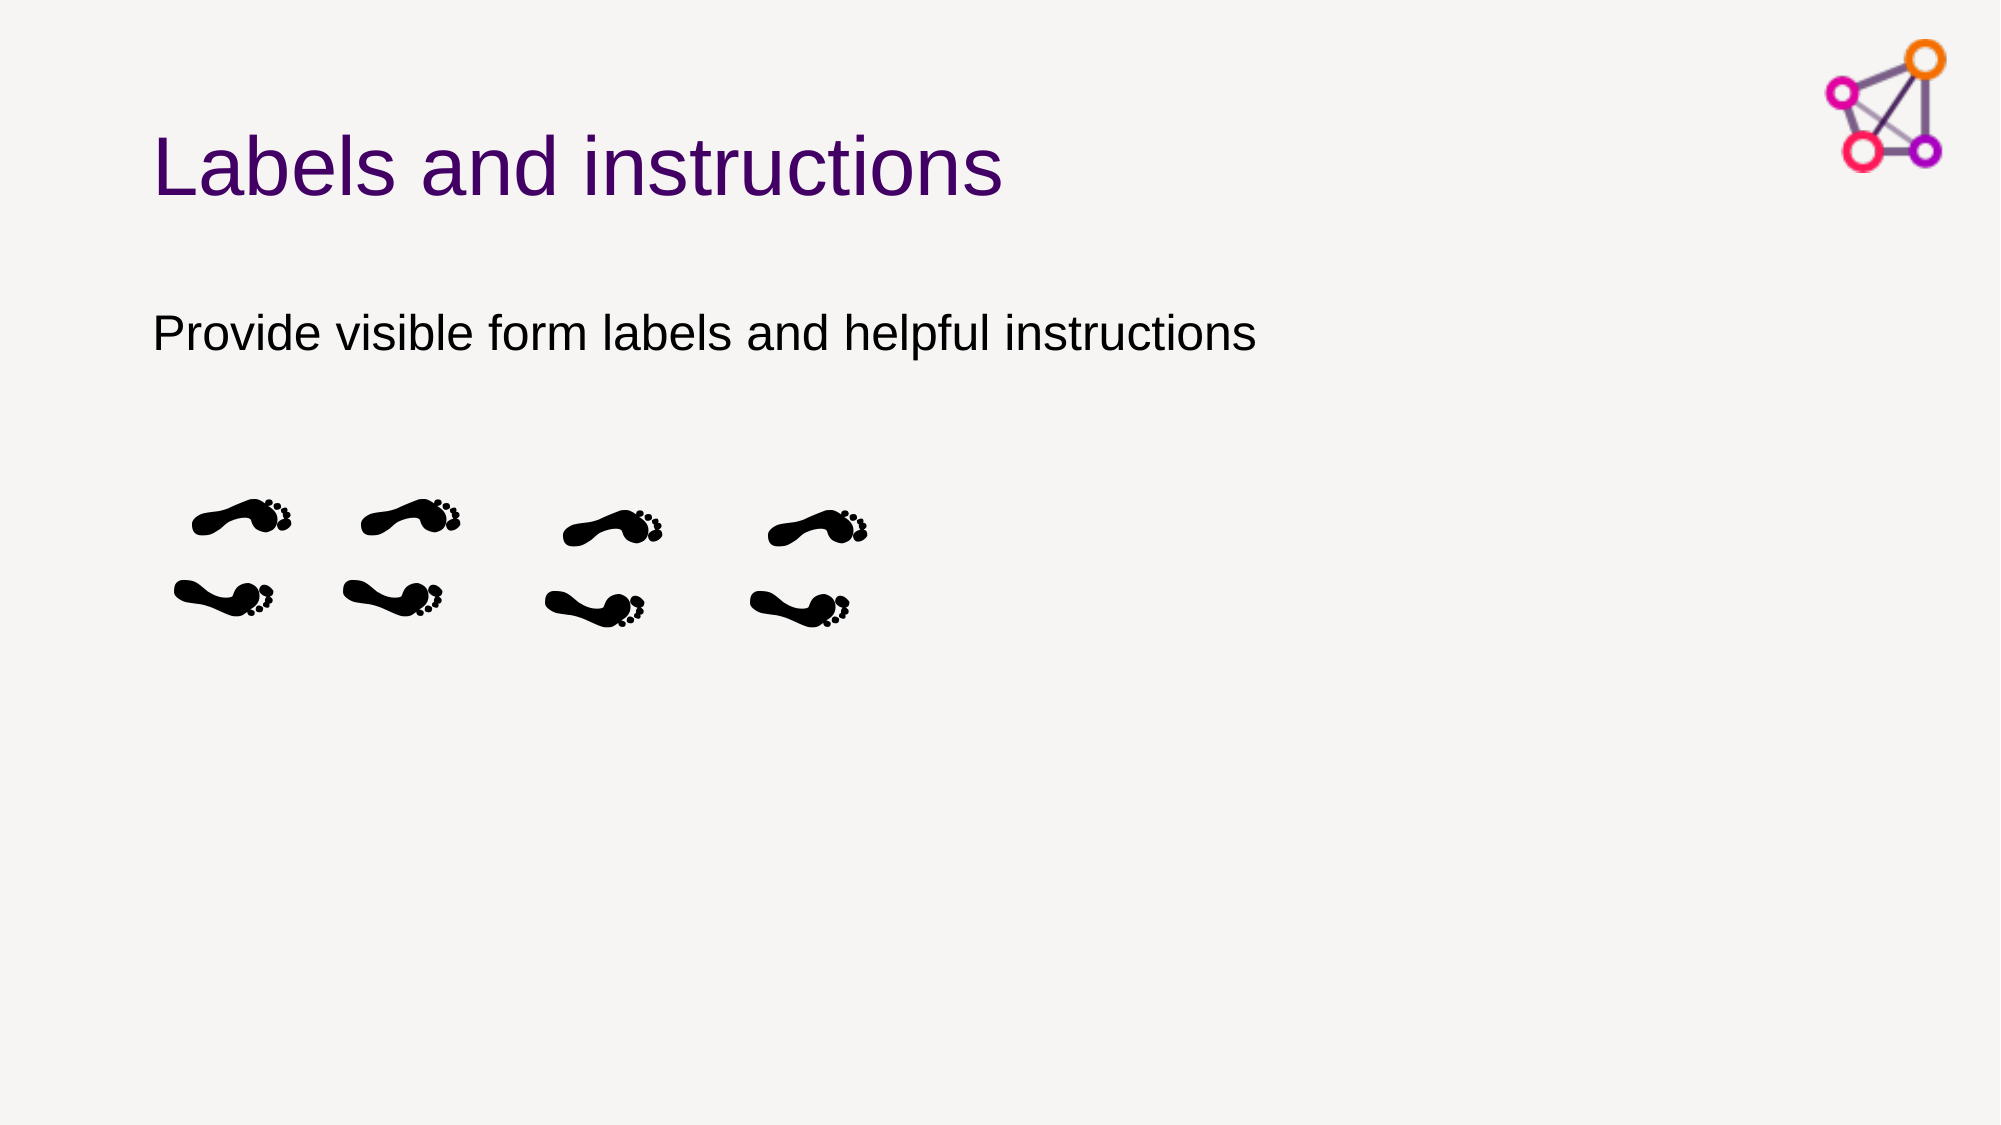

# Labels and instructions
Provide visible form labels and helpful instructions

👣
👣
👣
👣